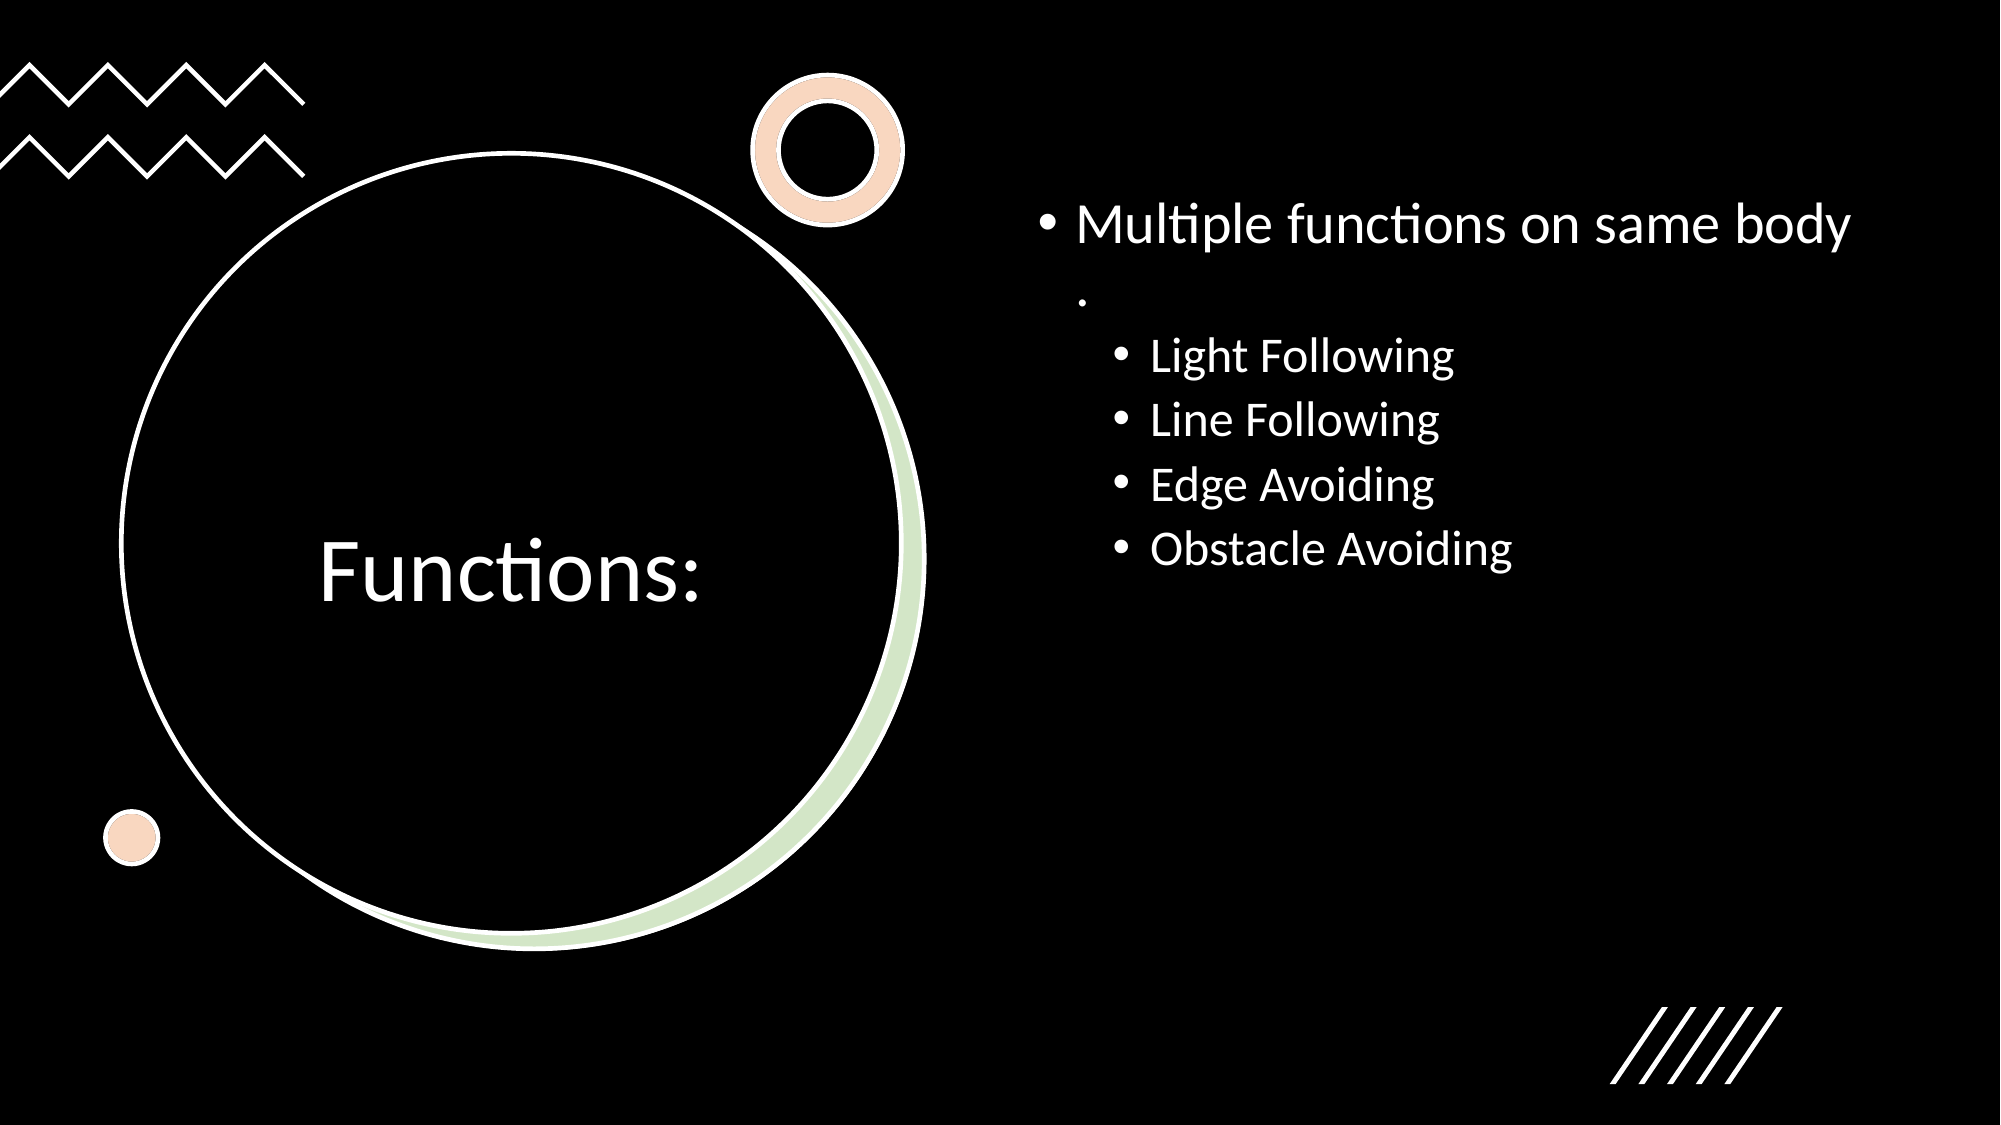

Multiple functions on same body .
Light Following
Line Following
Edge Avoiding
Obstacle Avoiding

# Functions: